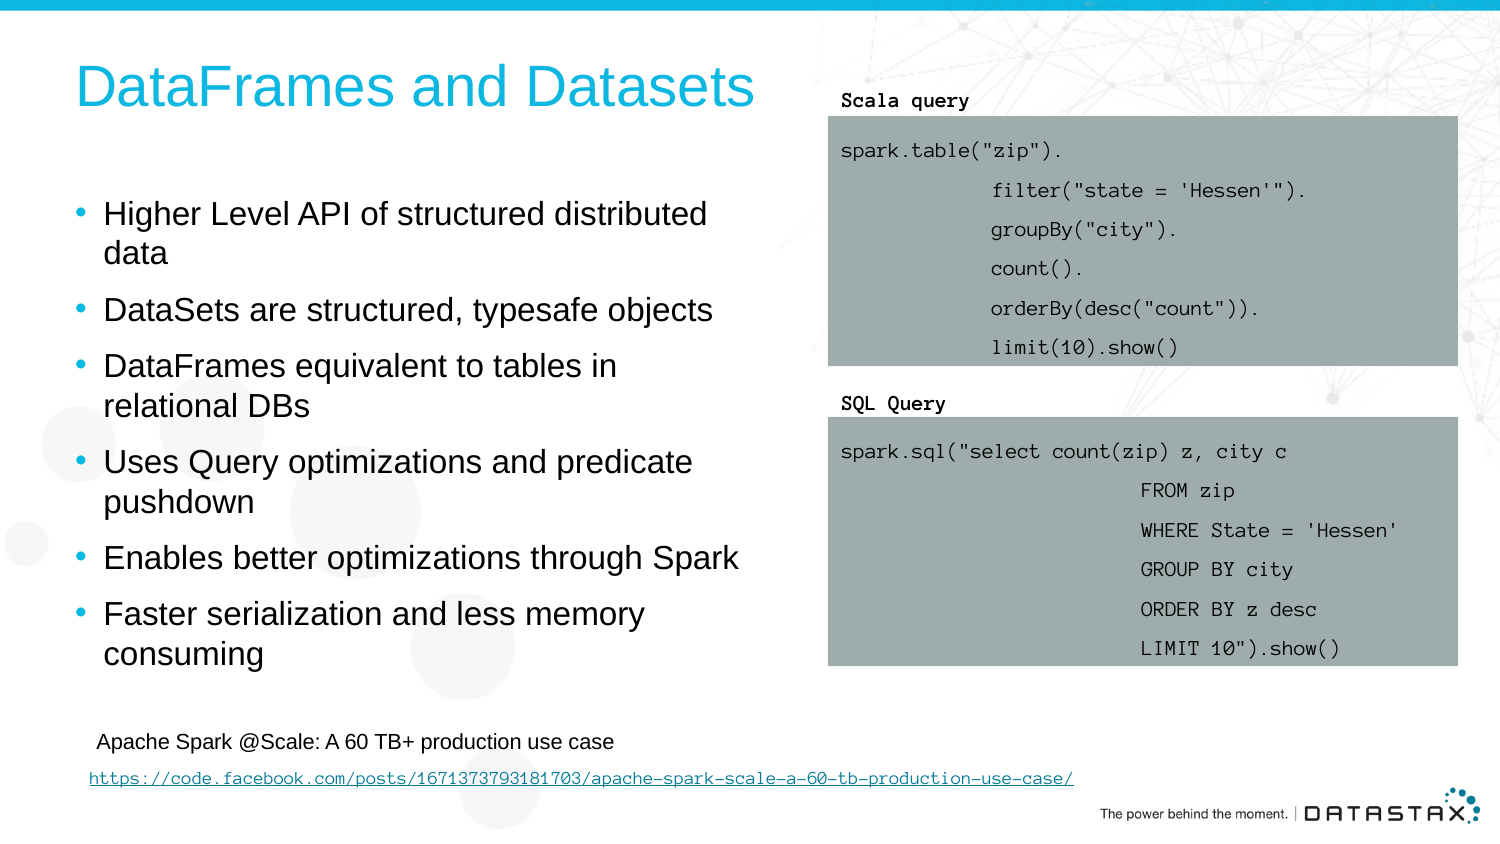

# DataFrames and Datasets
Scala query
spark.table("zip").
	filter("state = 'Hessen'").
	groupBy("city").
	count().
	orderBy(desc("count")).
	limit(10).show()
Higher Level API of structured distributed data
DataSets are structured, typesafe objects
DataFrames equivalent to tables in relational DBs
Uses Query optimizations and predicate pushdown
Enables better optimizations through Spark
Faster serialization and less memory consuming

SQL Query
spark.sql("select count(zip) z, city c
		FROM zip
		WHERE State = 'Hessen'
		GROUP BY city
		ORDER BY z desc
		LIMIT 10").show()
Apache Spark @Scale: A 60 TB+ production use case
https://code.facebook.com/posts/1671373793181703/apache-spark-scale-a-60-tb-production-use-case/